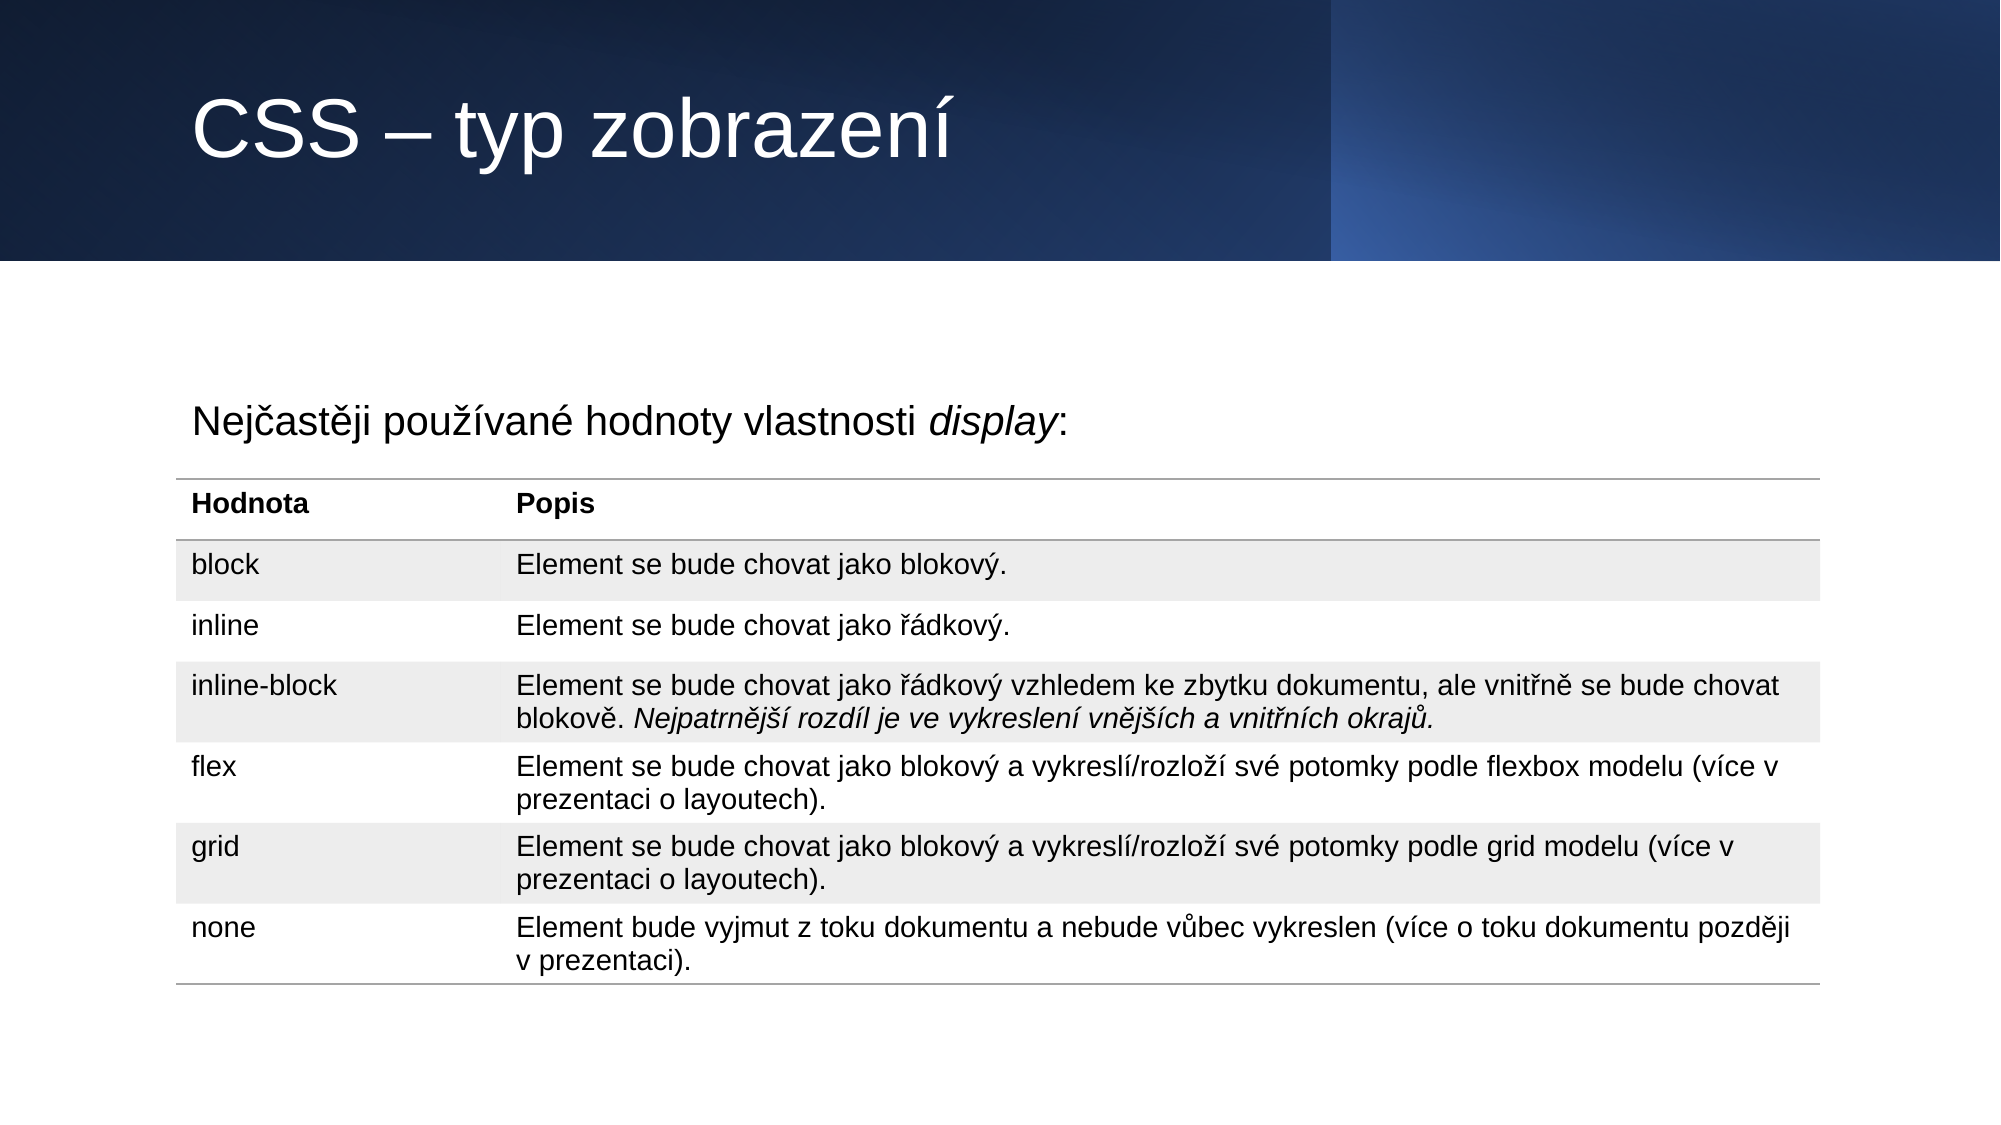

# CSS – typ zobrazení
Nejčastěji používané hodnoty vlastnosti display:
| Hodnota | Popis |
| --- | --- |
| block | Element se bude chovat jako blokový. |
| inline | Element se bude chovat jako řádkový. |
| inline-block | Element se bude chovat jako řádkový vzhledem ke zbytku dokumentu, ale vnitřně se bude chovat blokově. Nejpatrnější rozdíl je ve vykreslení vnějších a vnitřních okrajů. |
| flex | Element se bude chovat jako blokový a vykreslí/rozloží své potomky podle flexbox modelu (více v prezentaci o layoutech). |
| grid | Element se bude chovat jako blokový a vykreslí/rozloží své potomky podle grid modelu (více v prezentaci o layoutech). |
| none | Element bude vyjmut z toku dokumentu a nebude vůbec vykreslen (více o toku dokumentu později v prezentaci). |